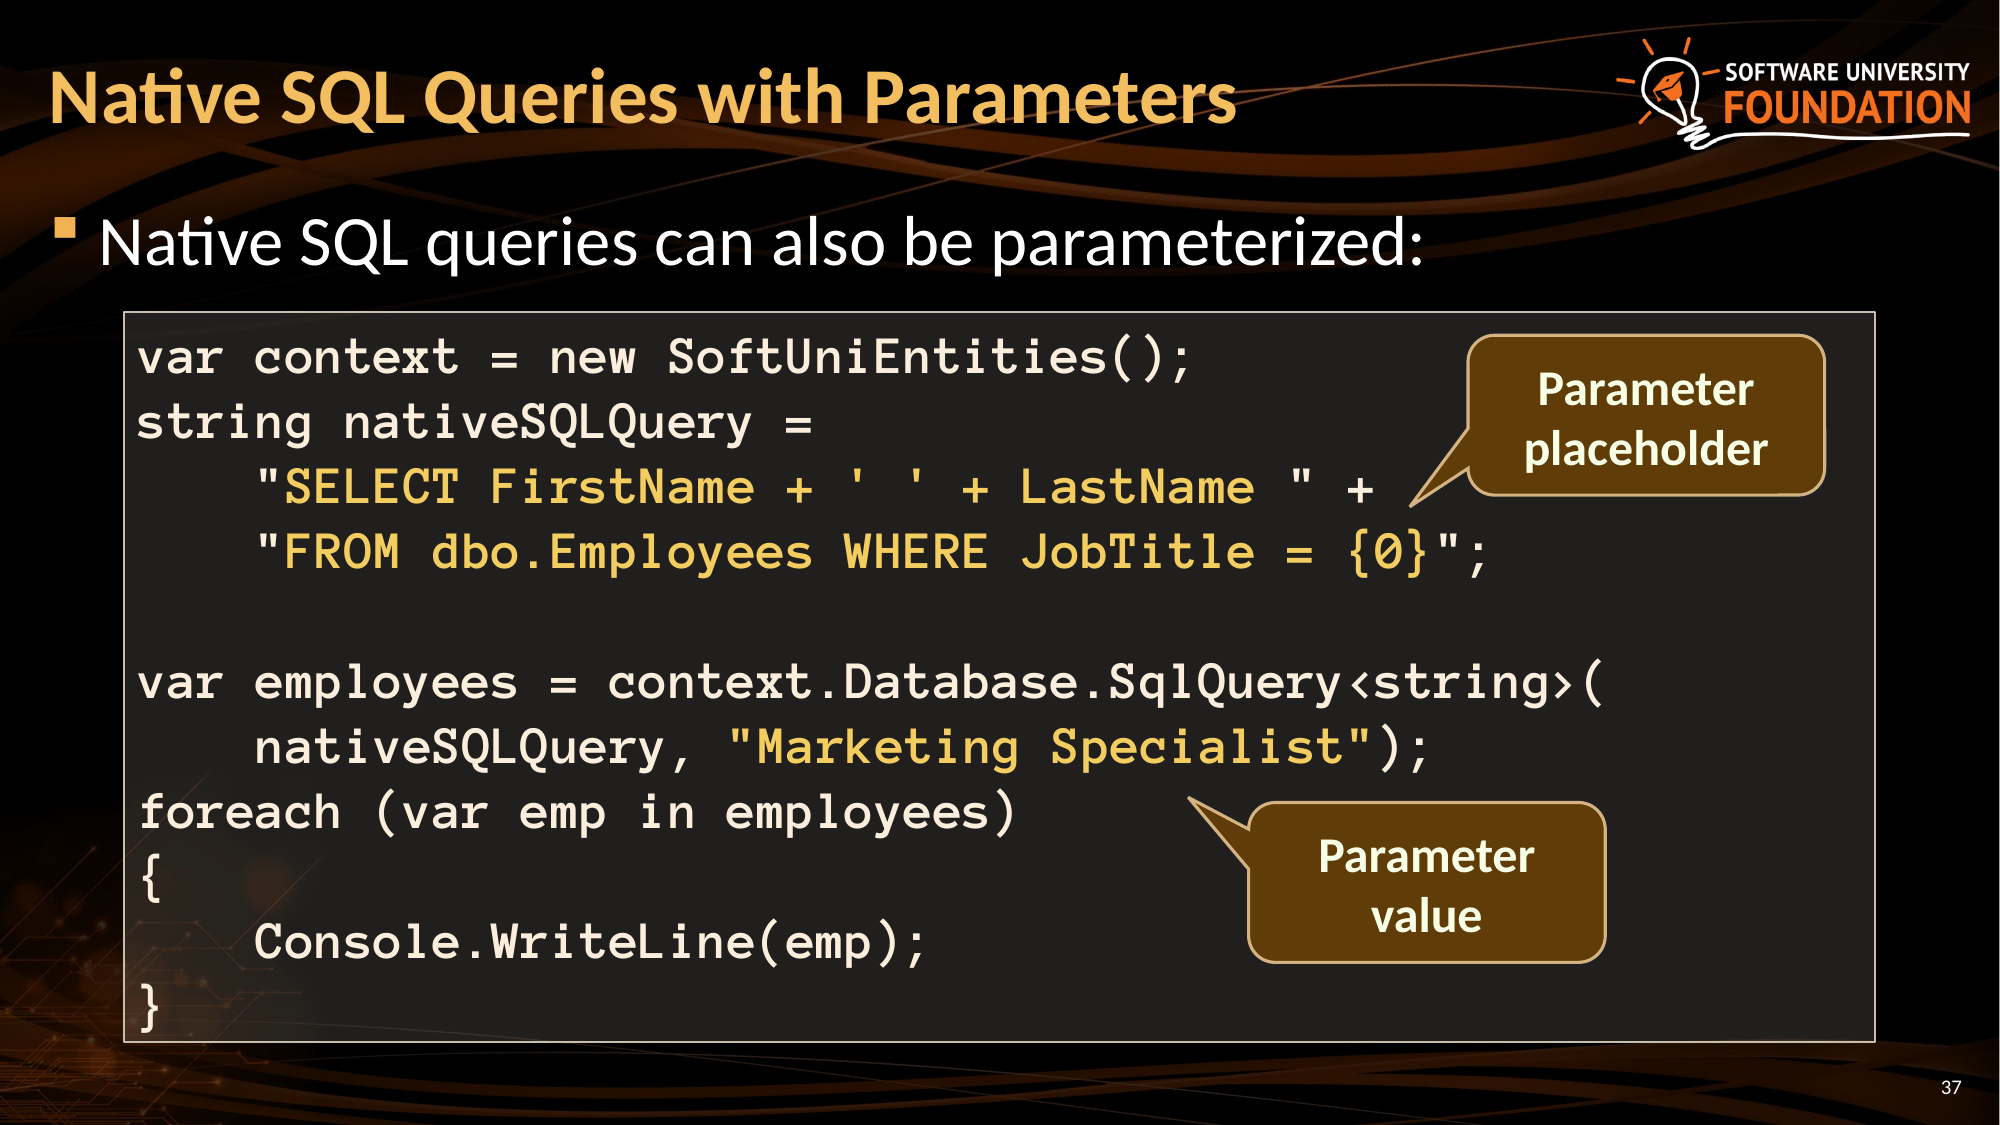

# Native SQL Queries with Parameters
Native SQL queries can also be parameterized:
var context = new SoftUniEntities();
string nativeSQLQuery =
    "SELECT FirstName + ' ' + LastName " +
    "FROM dbo.Employees WHERE JobTitle = {0}";

var employees = context.Database.SqlQuery<string>(
    nativeSQLQuery, "Marketing Specialist");
foreach (var emp in employees)
{
    Console.WriteLine(emp);
}
Parameter placeholder
Parameter value
37